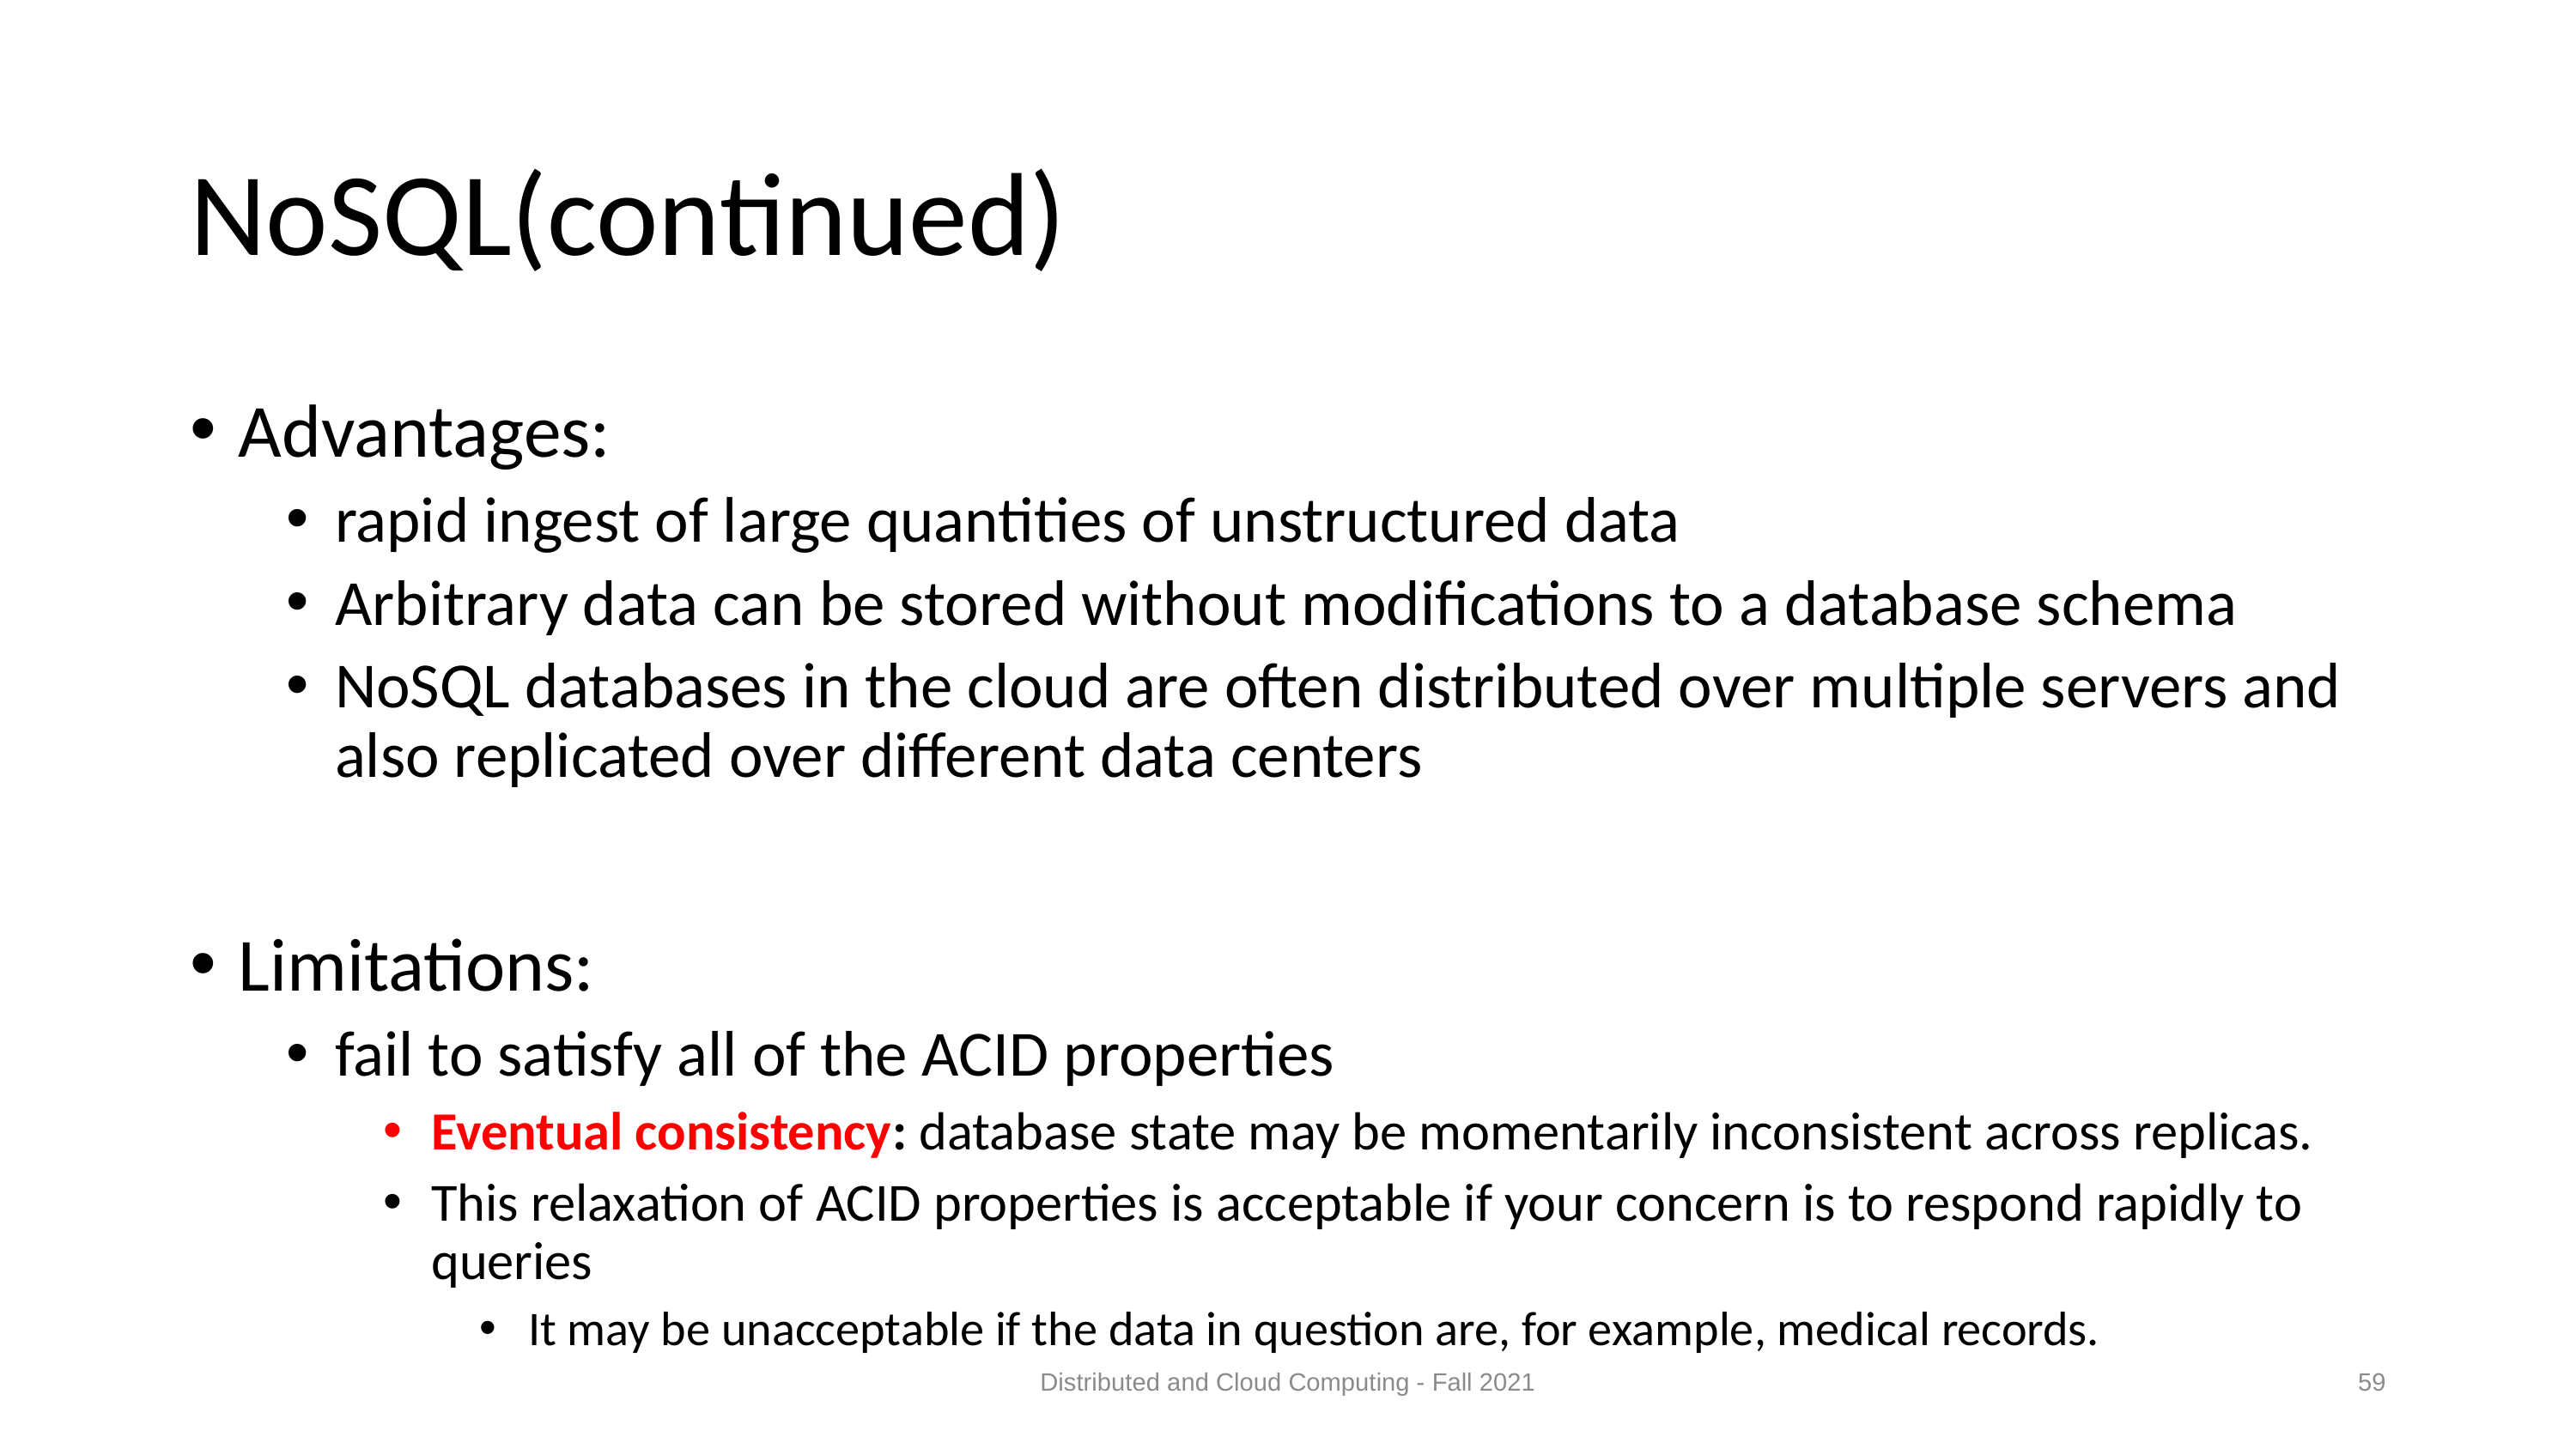

# NoSQL(continued)
Advantages:
rapid ingest of large quantities of unstructured data
Arbitrary data can be stored without modifications to a database schema
NoSQL databases in the cloud are often distributed over multiple servers and also replicated over different data centers

Limitations:
fail to satisfy all of the ACID properties
Eventual consistency: database state may be momentarily inconsistent across replicas.
This relaxation of ACID properties is acceptable if your concern is to respond rapidly to queries
It may be unacceptable if the data in question are, for example, medical records.

Distributed and Cloud Computing - Fall 2021
59